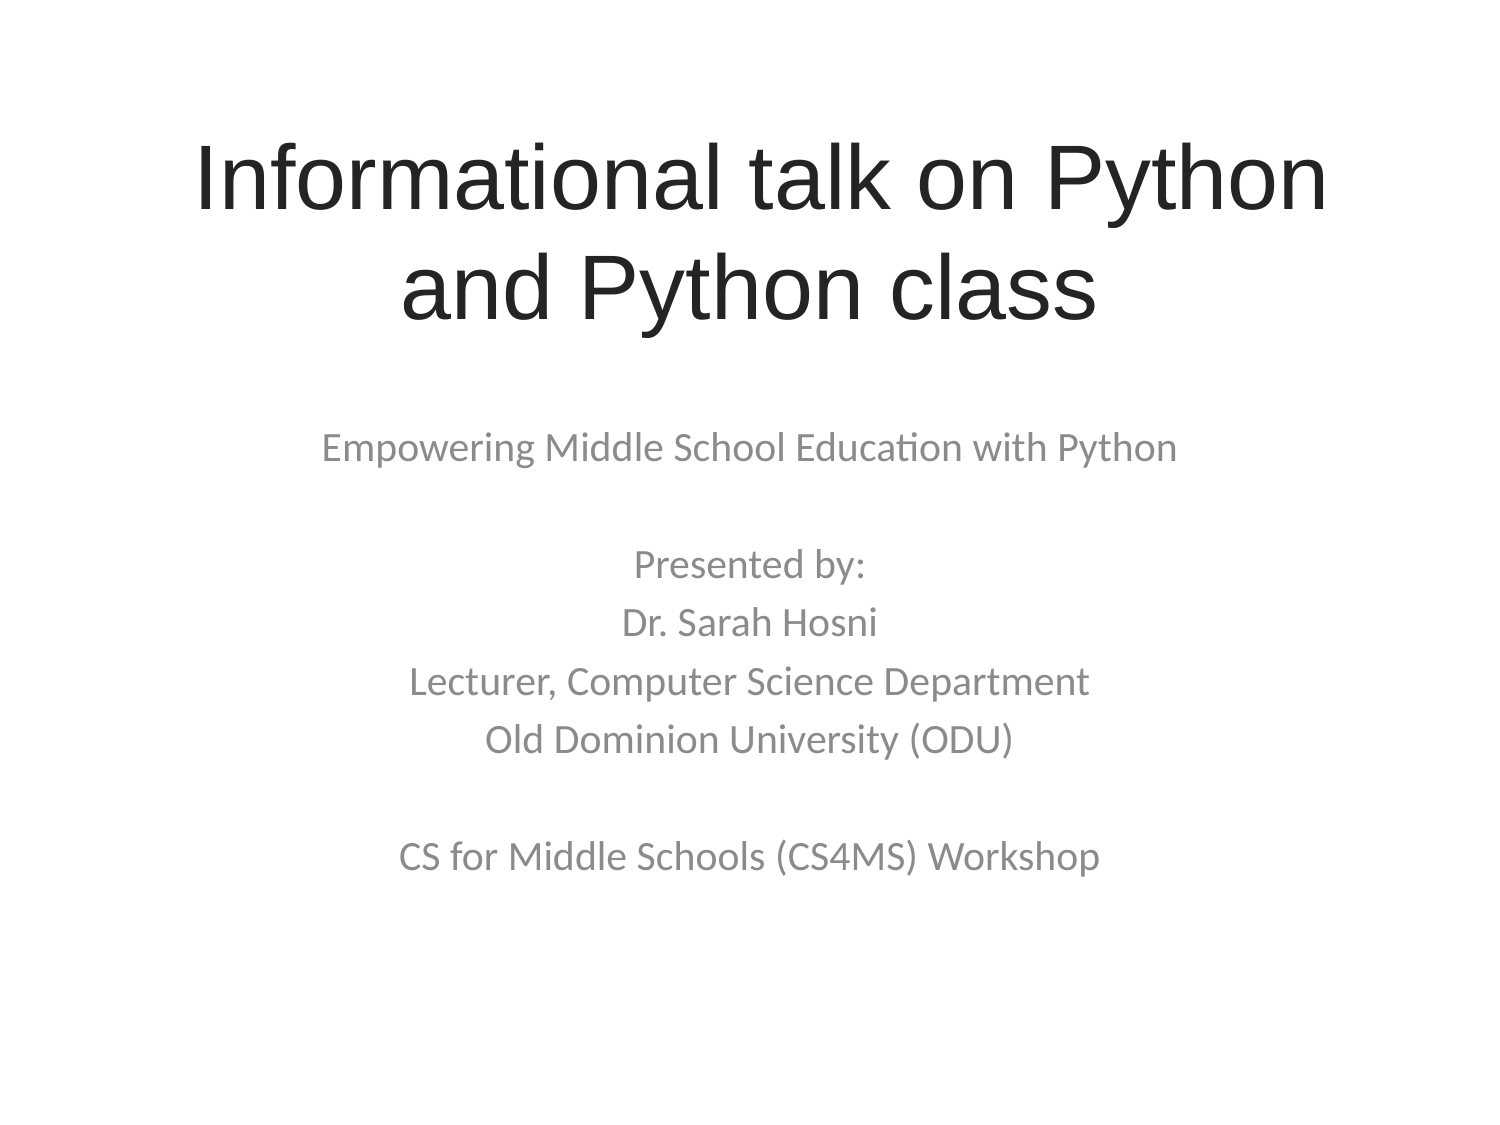

# Informational talk on Python and Python class
Empowering Middle School Education with Python

Presented by:
Dr. Sarah Hosni
Lecturer, Computer Science Department
Old Dominion University (ODU)

CS for Middle Schools (CS4MS) Workshop